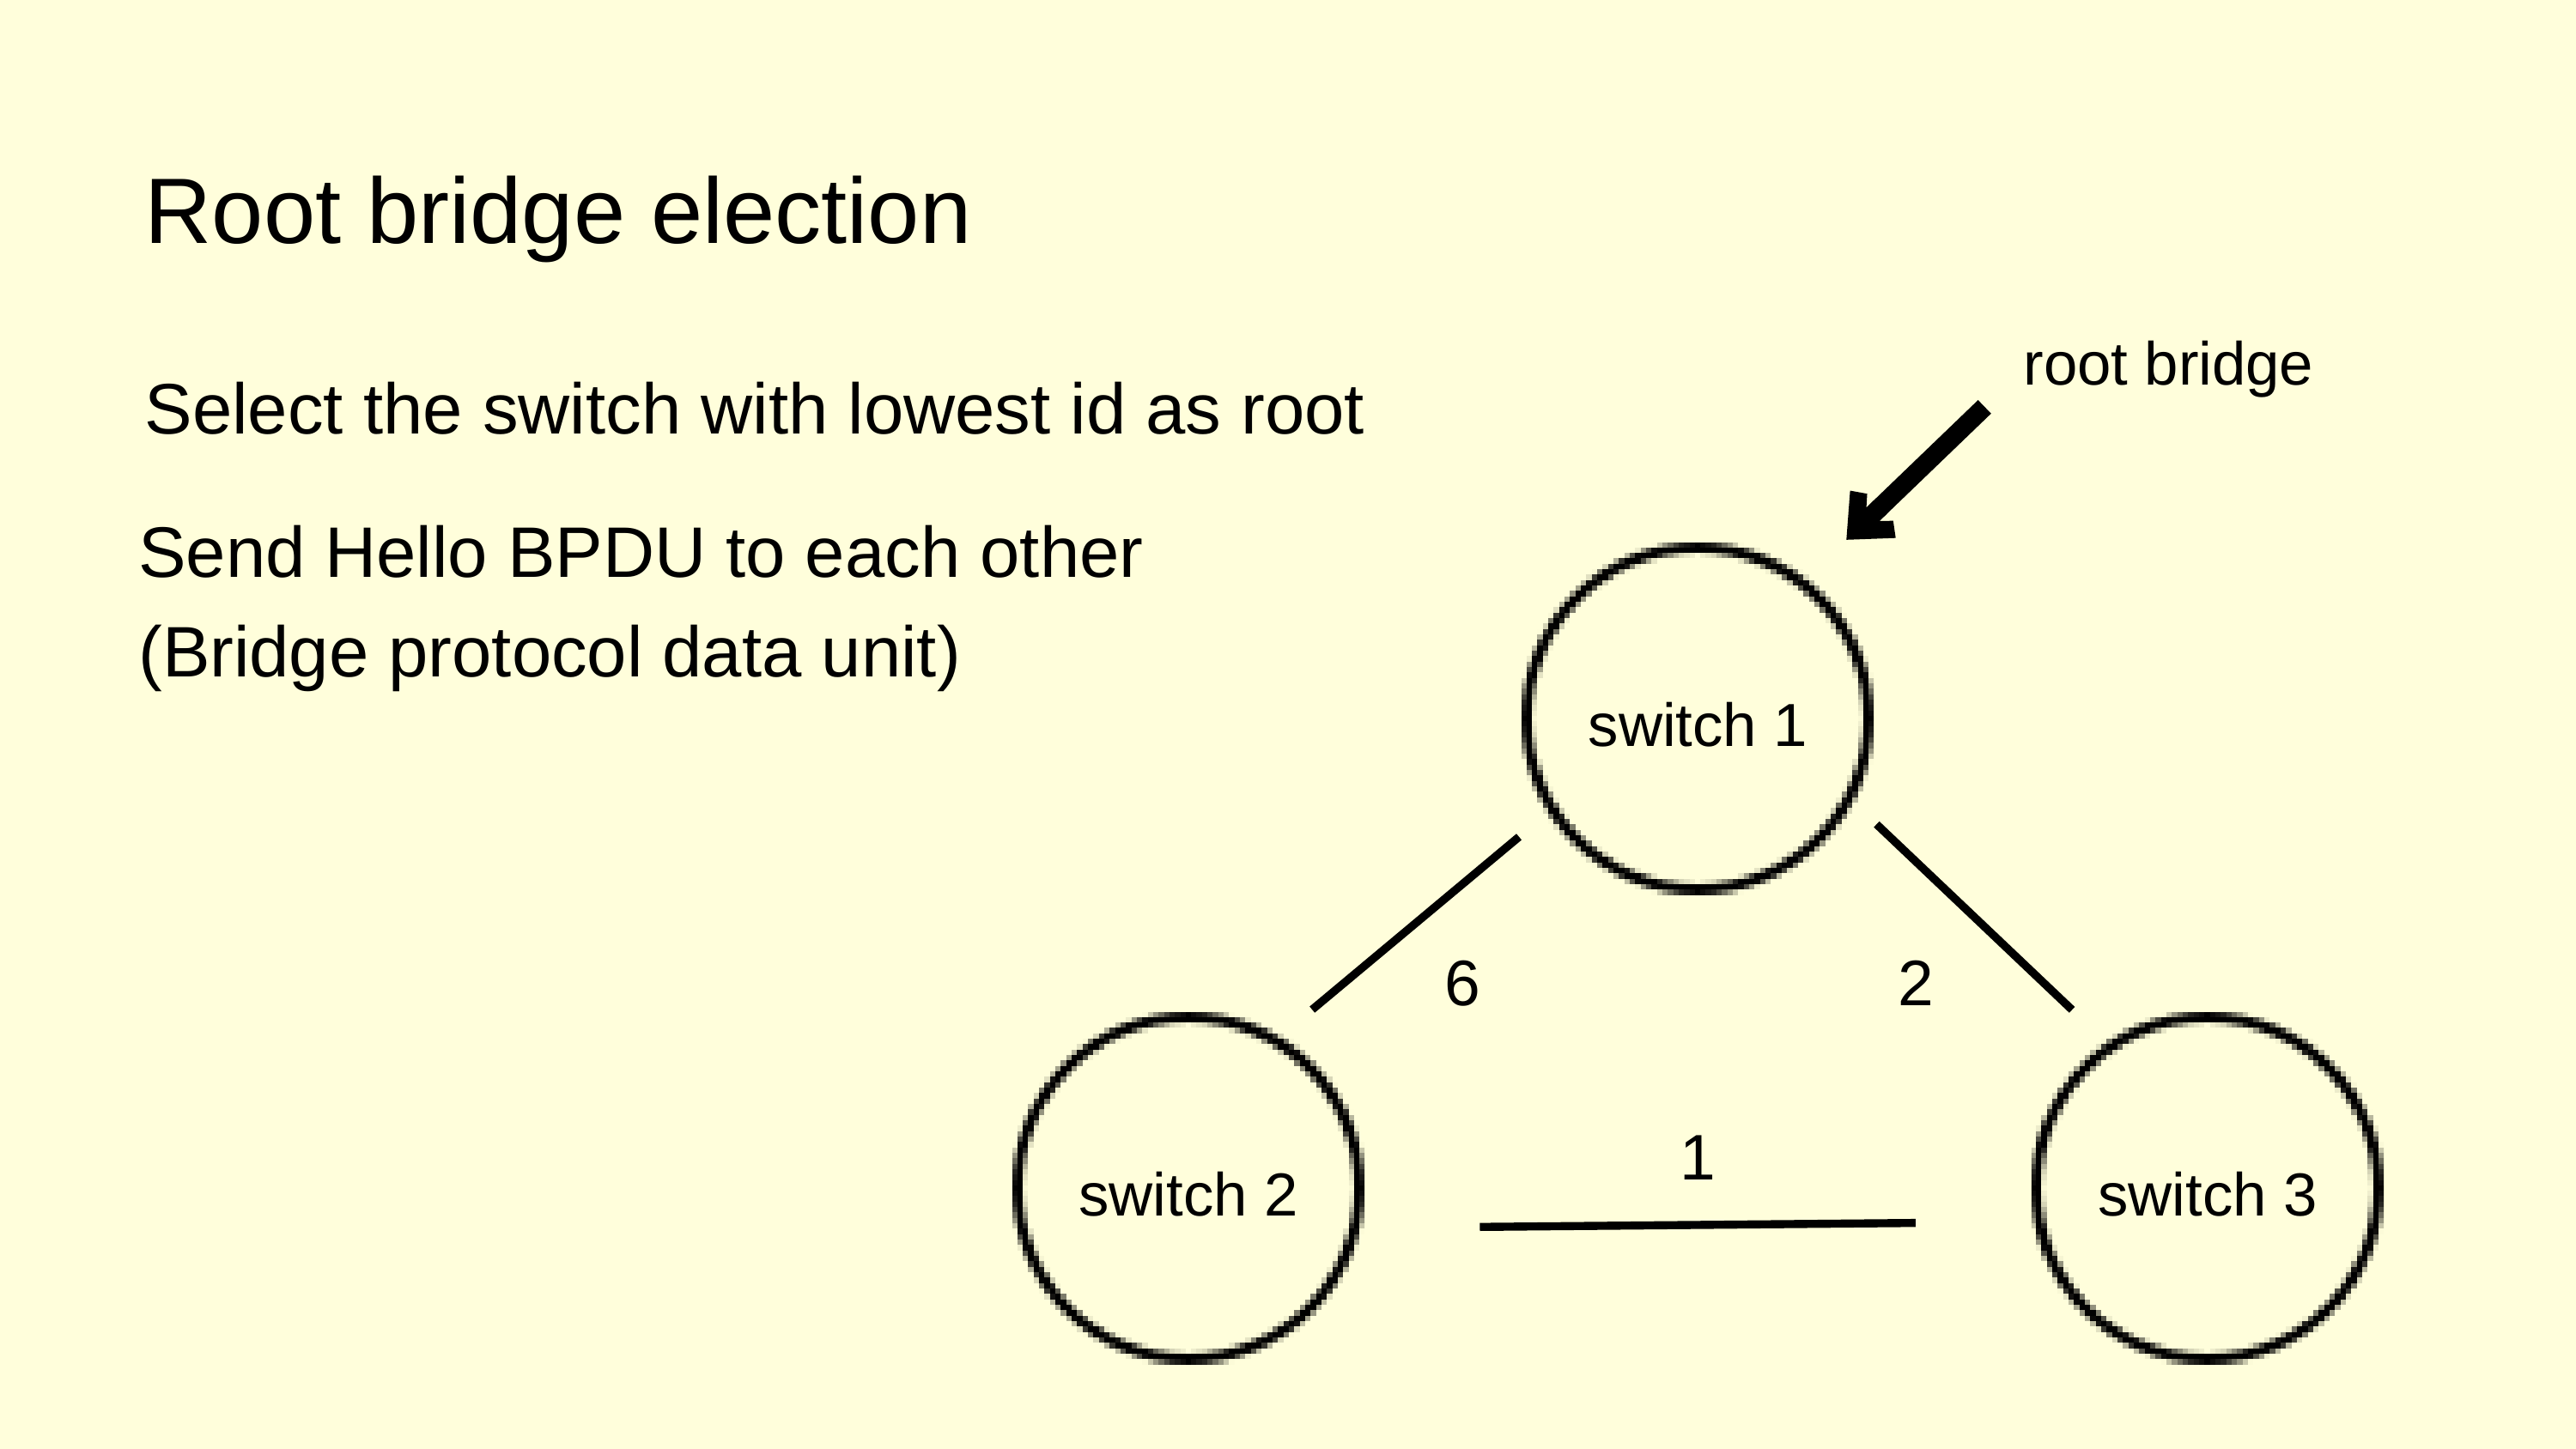

Root bridge election
root bridge
Select the switch with lowest id as root

Send Hello BPDU to each other
(Bridge protocol data unit)

switch 1

6
2

1
switch 2
switch 3